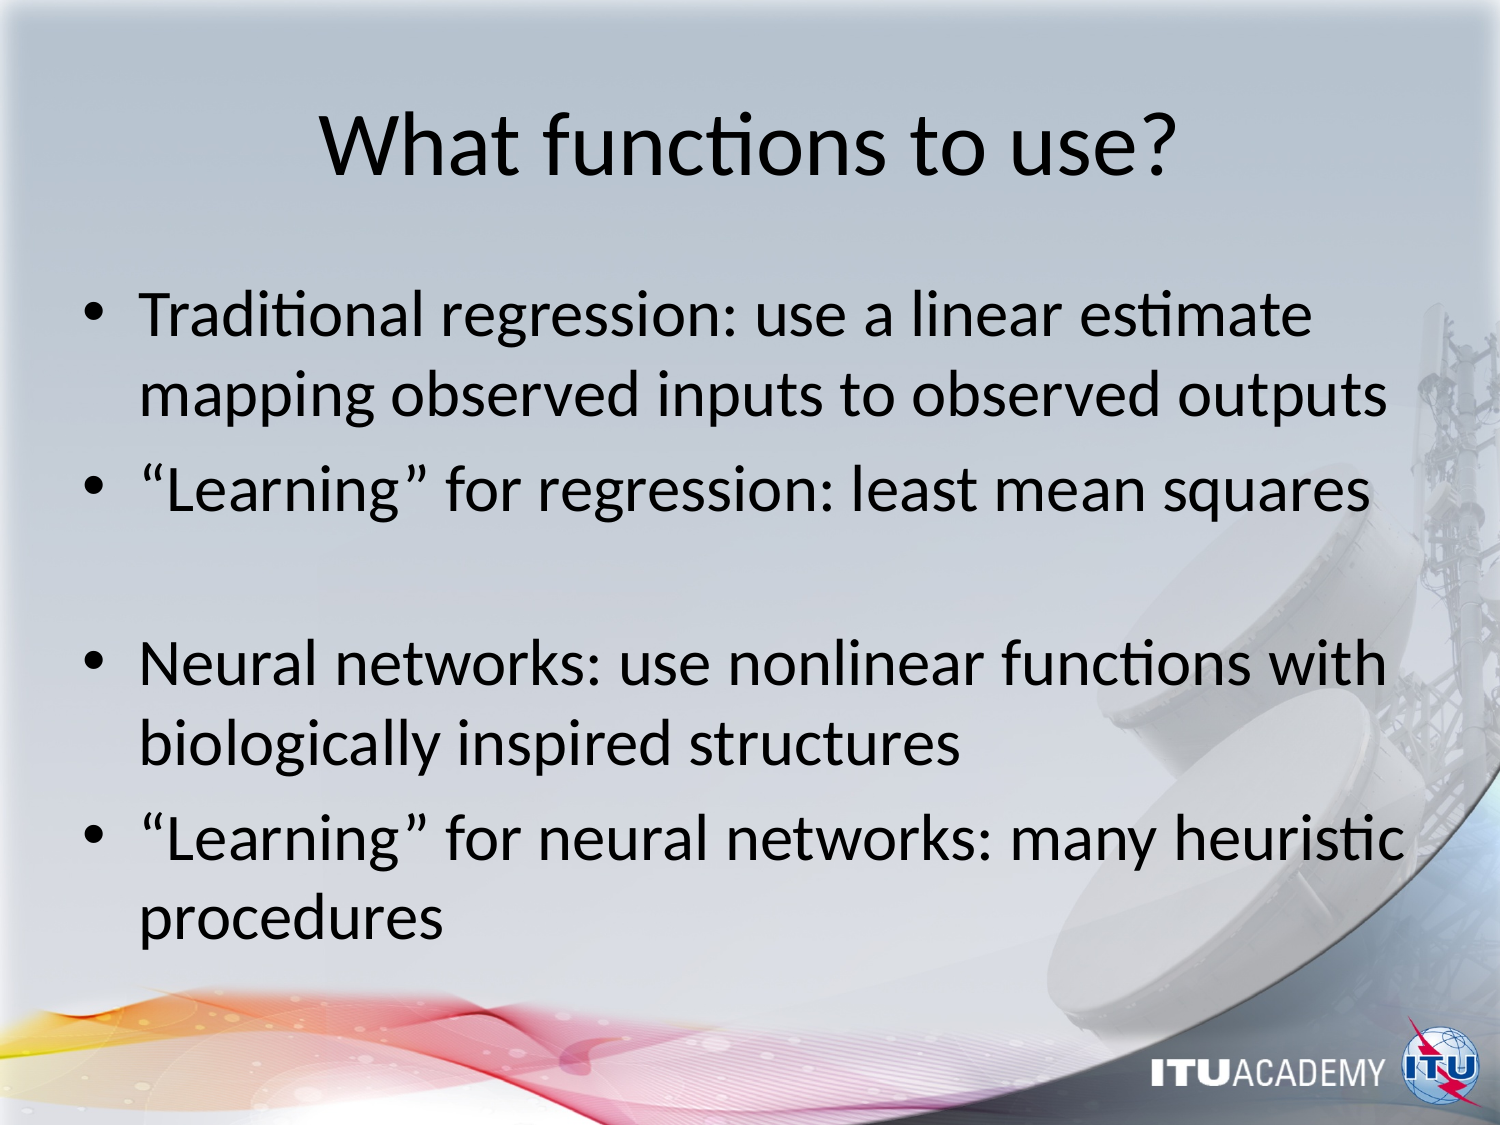

# What functions to use?
Traditional regression: use a linear estimate mapping observed inputs to observed outputs
“Learning” for regression: least mean squares
Neural networks: use nonlinear functions with biologically inspired structures
“Learning” for neural networks: many heuristic procedures